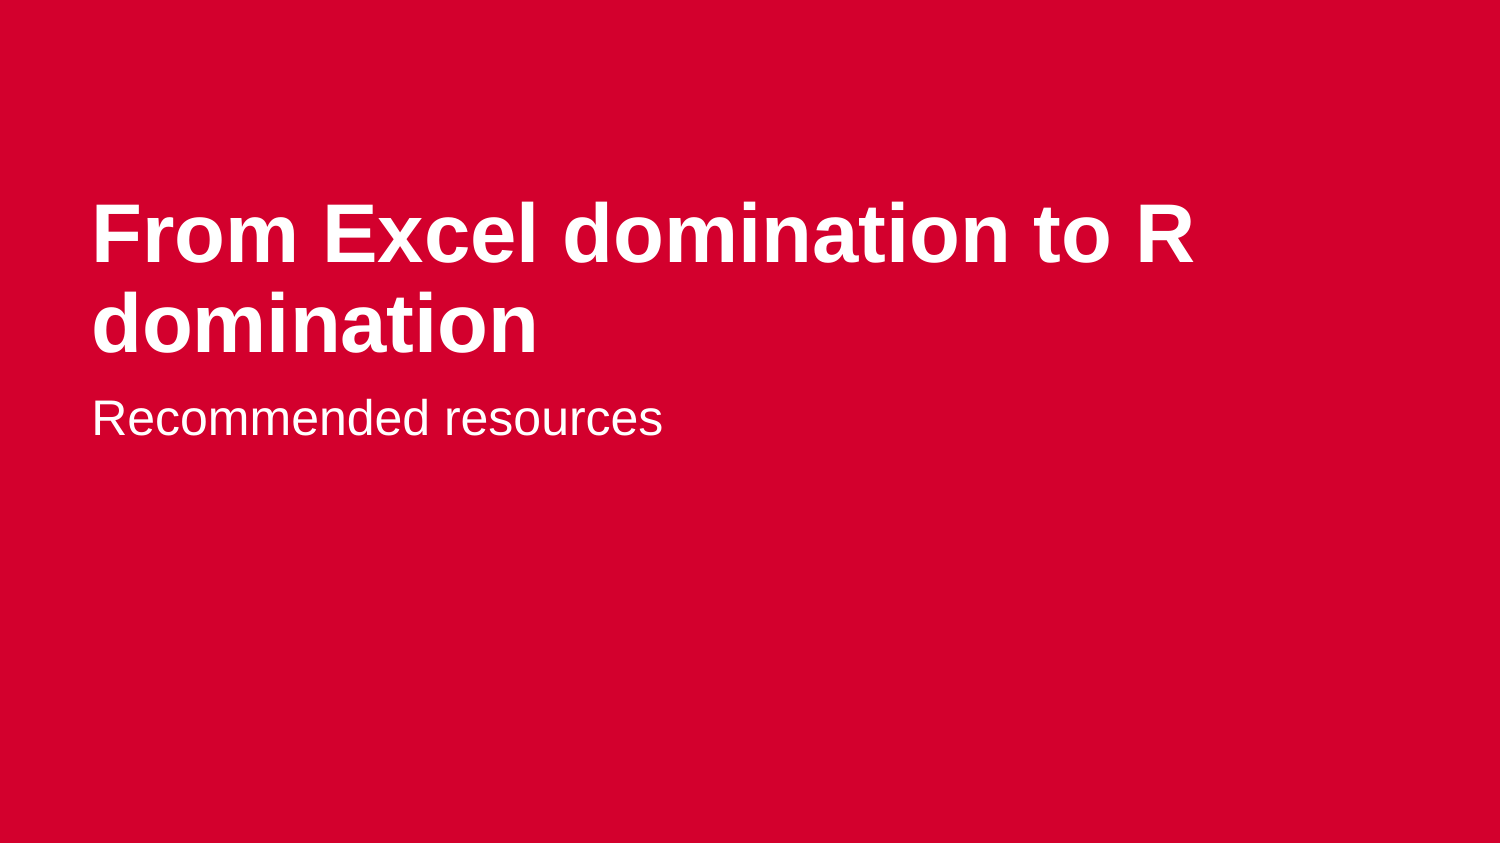

From Excel domination to R domination
Recommended resources